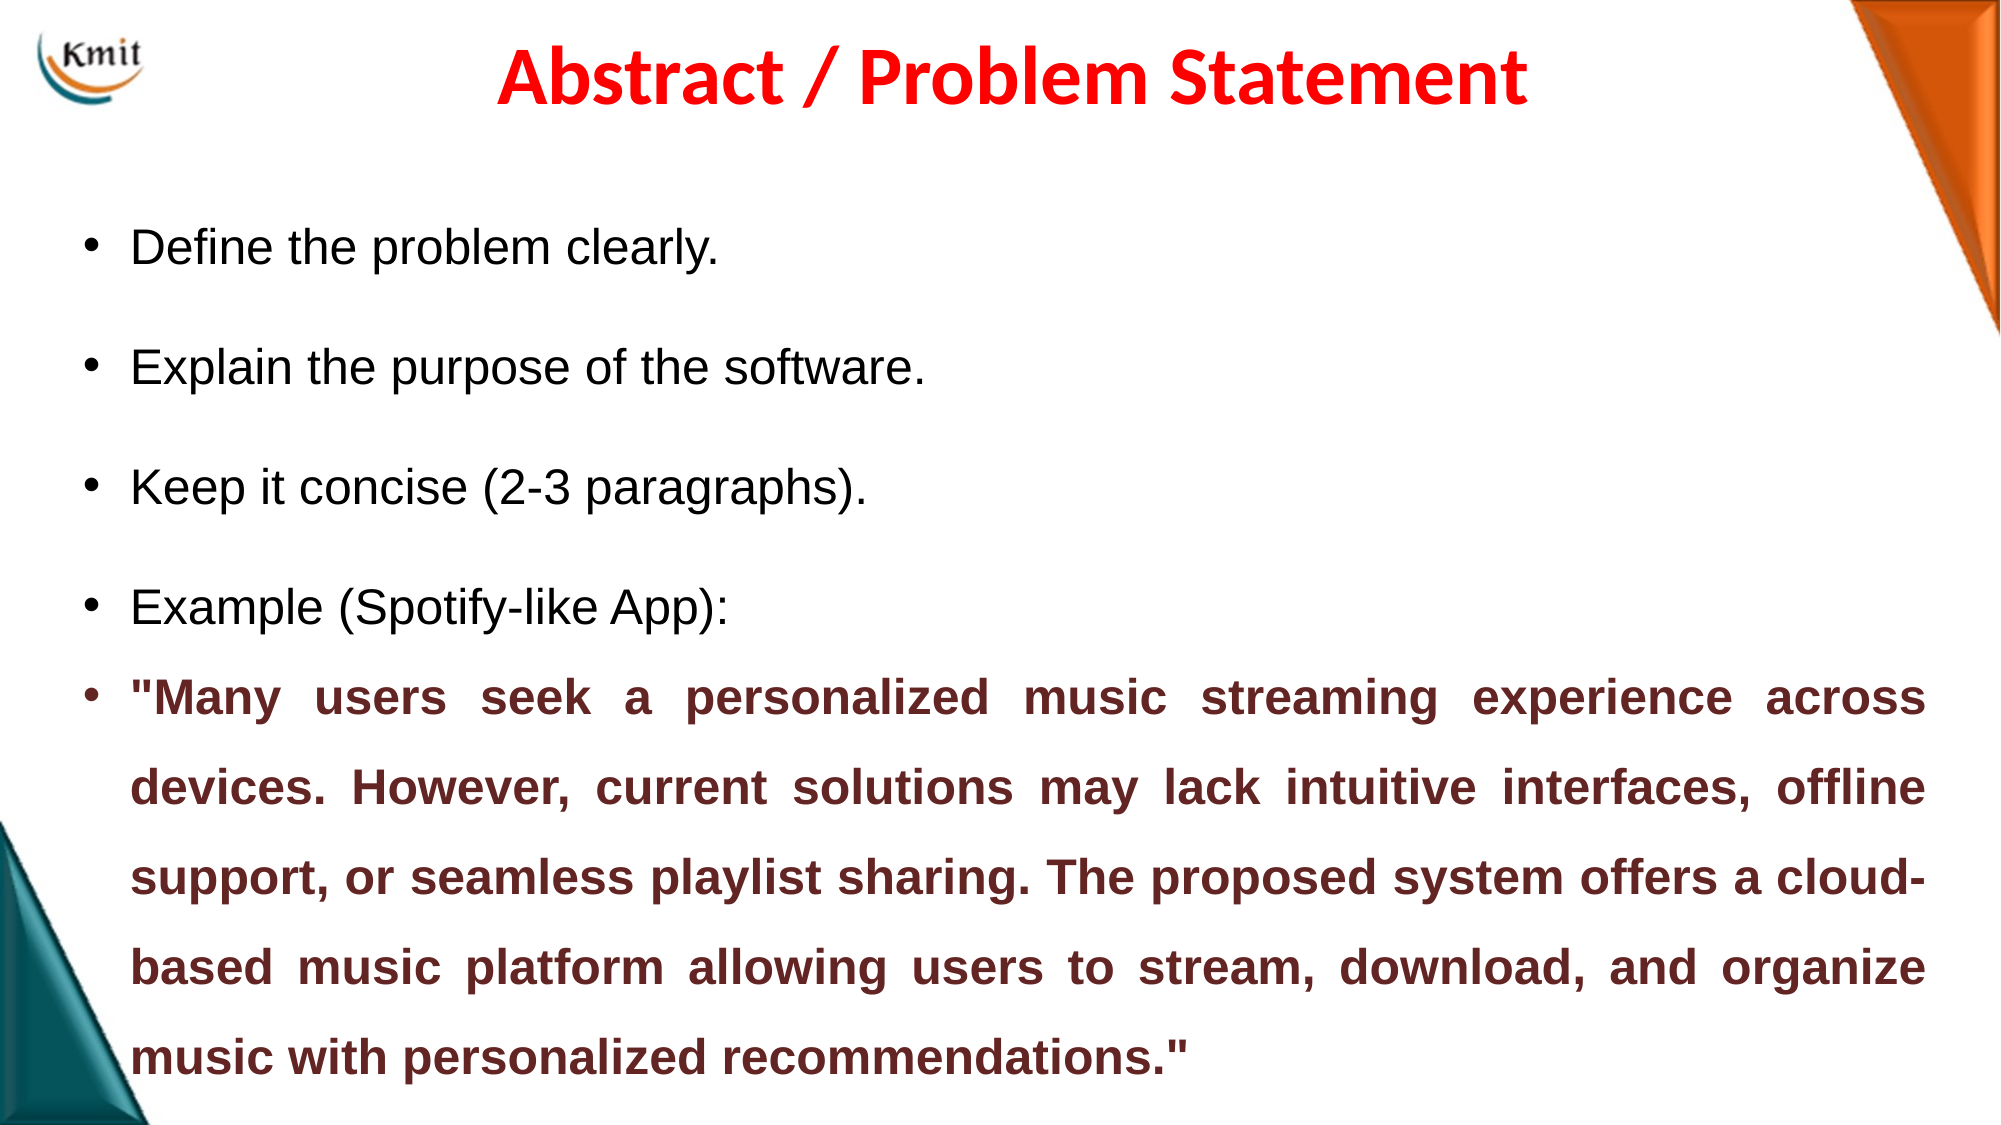

# Abstract / Problem Statement
Define the problem clearly.
Explain the purpose of the software.
Keep it concise (2-3 paragraphs).
Example (Spotify-like App):
"Many users seek a personalized music streaming experience across devices. However, current solutions may lack intuitive interfaces, offline support, or seamless playlist sharing. The proposed system offers a cloud-based music platform allowing users to stream, download, and organize music with personalized recommendations."